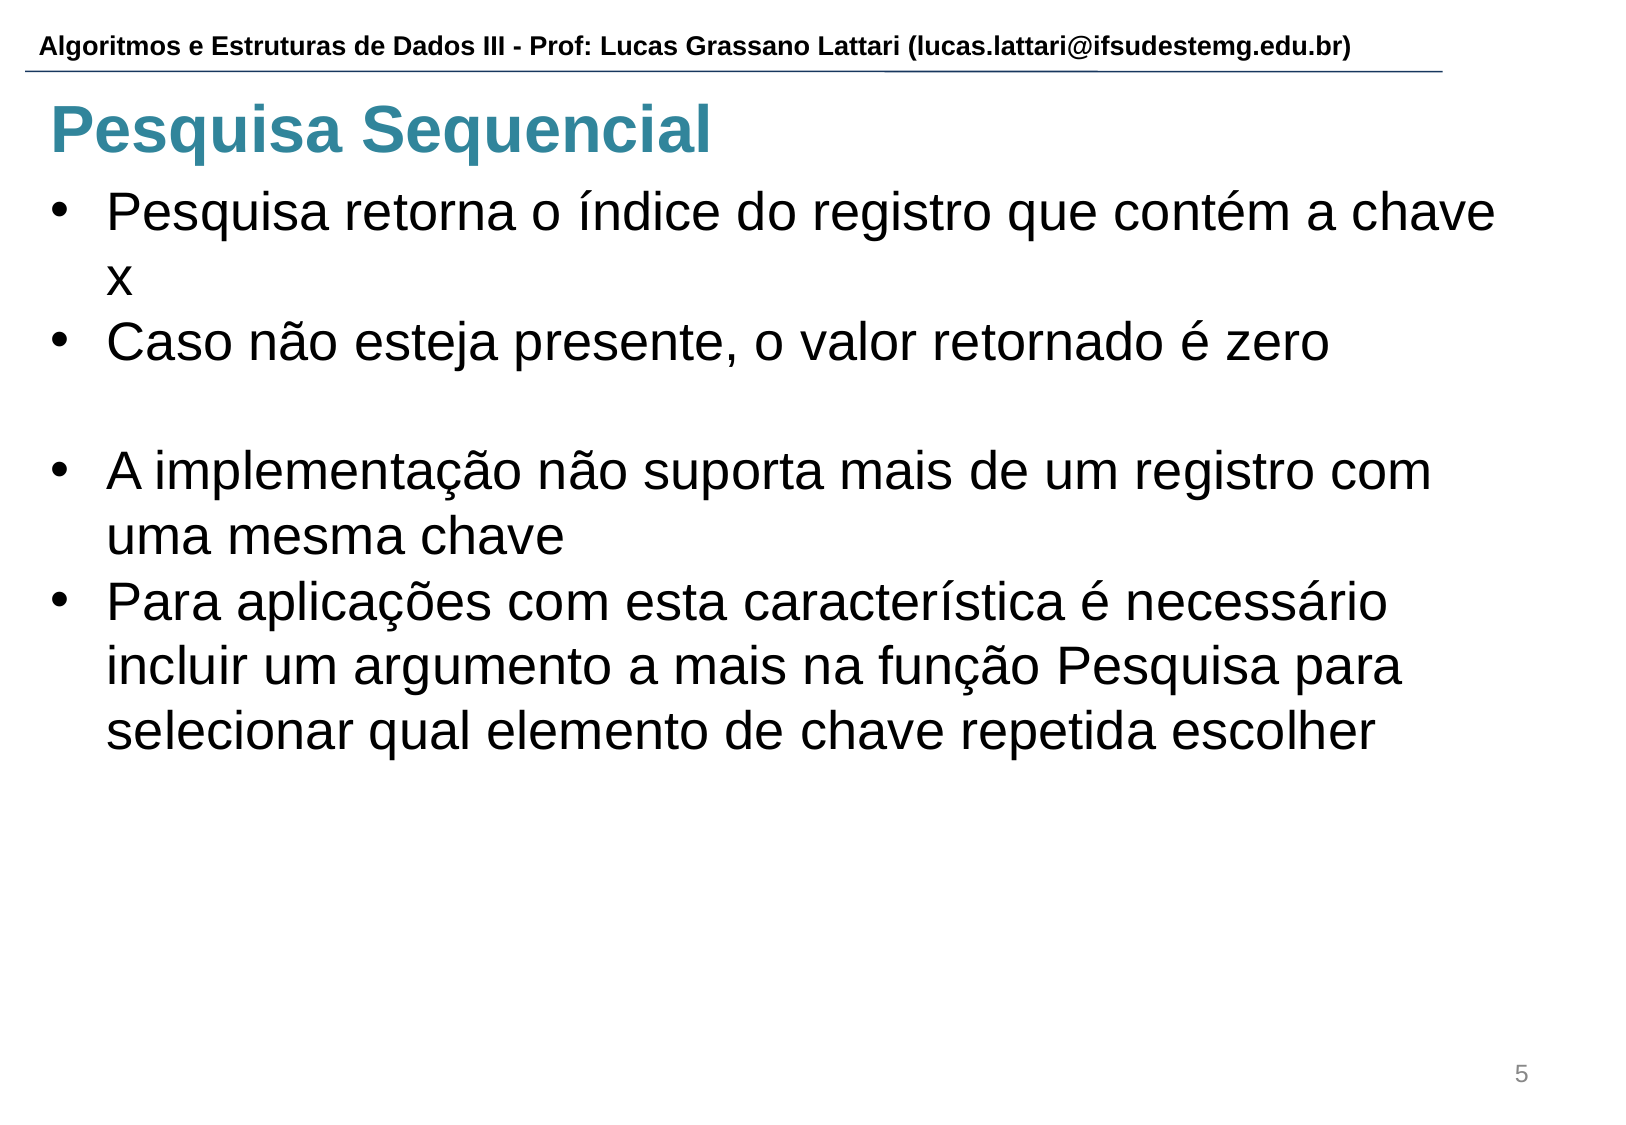

# Pesquisa Sequencial
Pesquisa retorna o índice do registro que contém a chave x
Caso não esteja presente, o valor retornado é zero

A implementação não suporta mais de um registro com uma mesma chave
Para aplicações com esta característica é necessário incluir um argumento a mais na função Pesquisa para selecionar qual elemento de chave repetida escolher
5